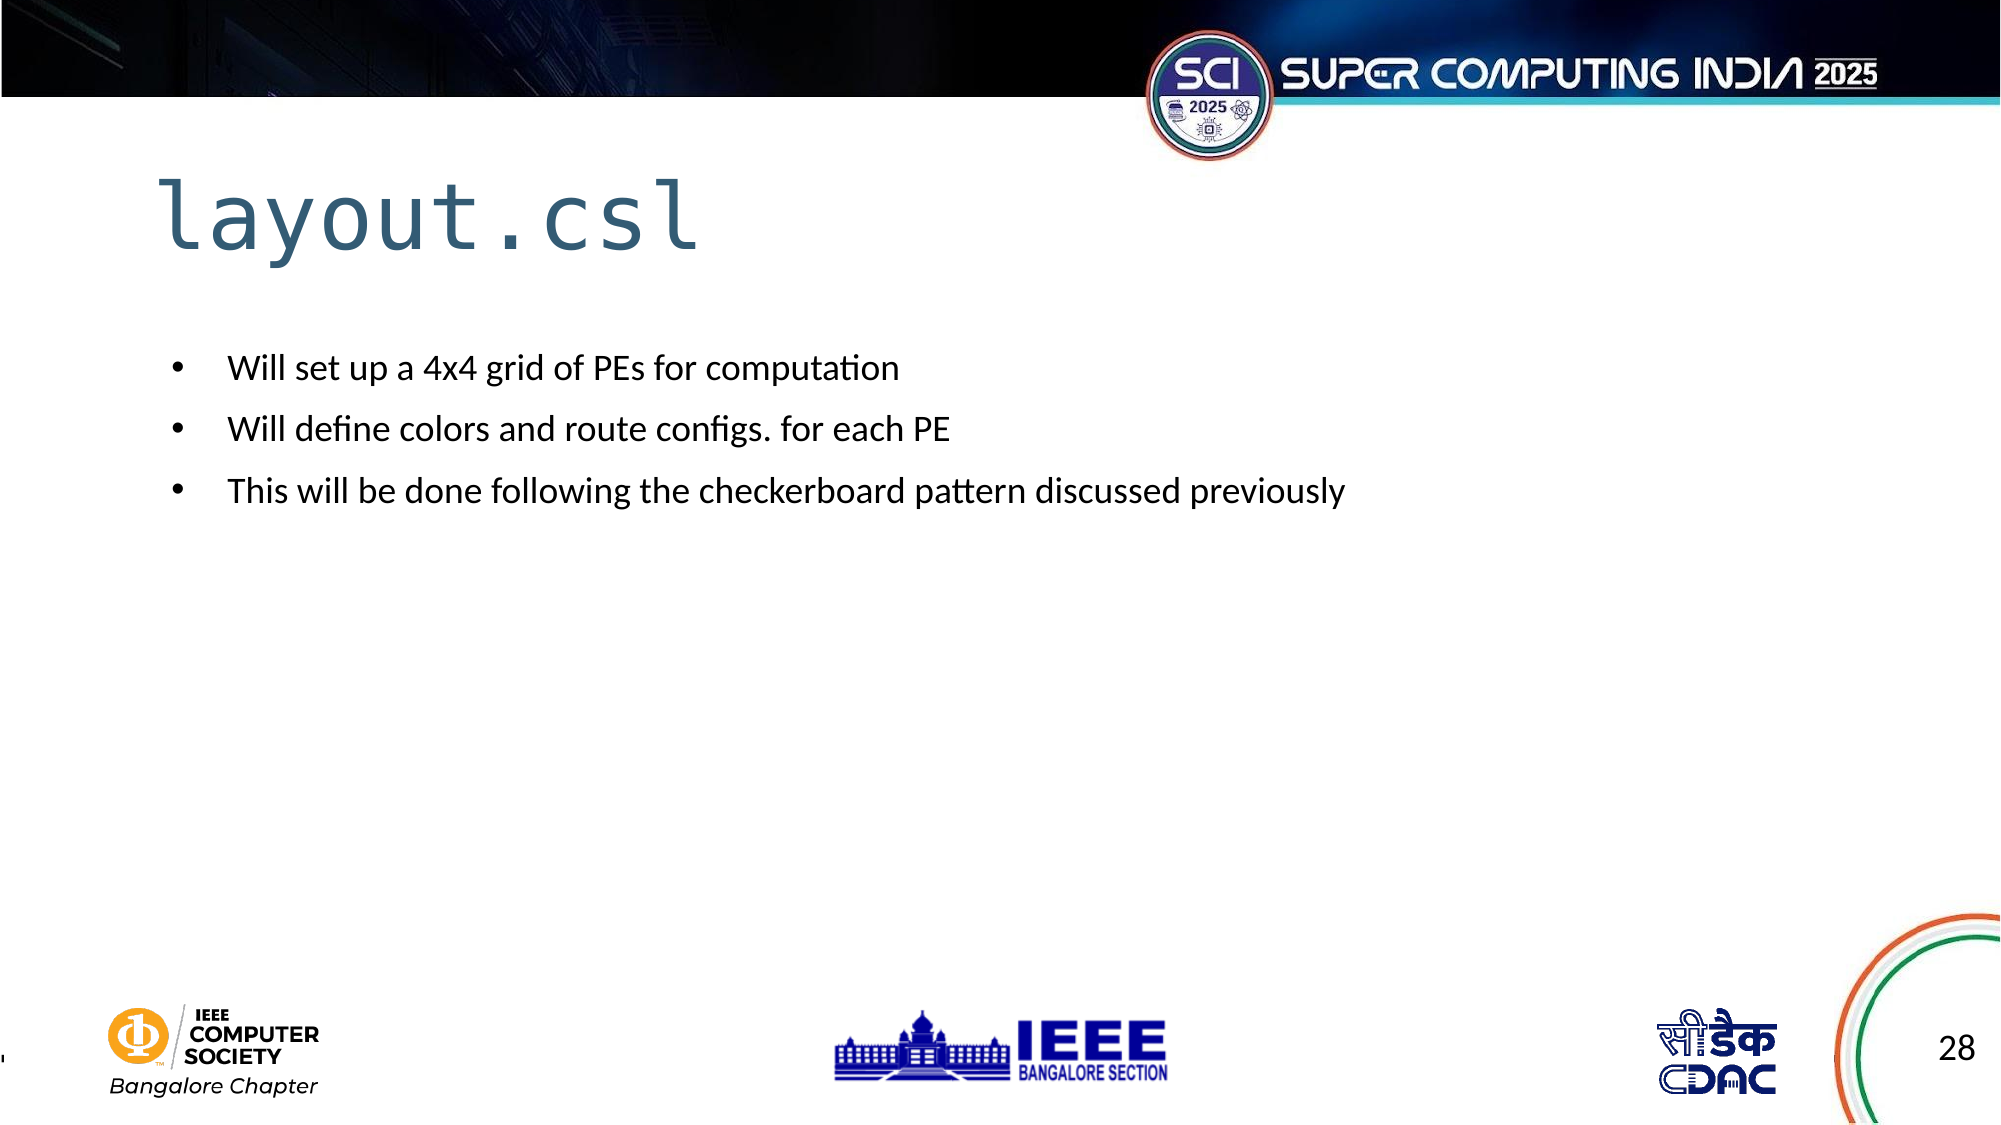

# layout.csl
Will set up a 4x4 grid of PEs for computation
Will define colors and route configs. for each PE
This will be done following the checkerboard pattern discussed previously